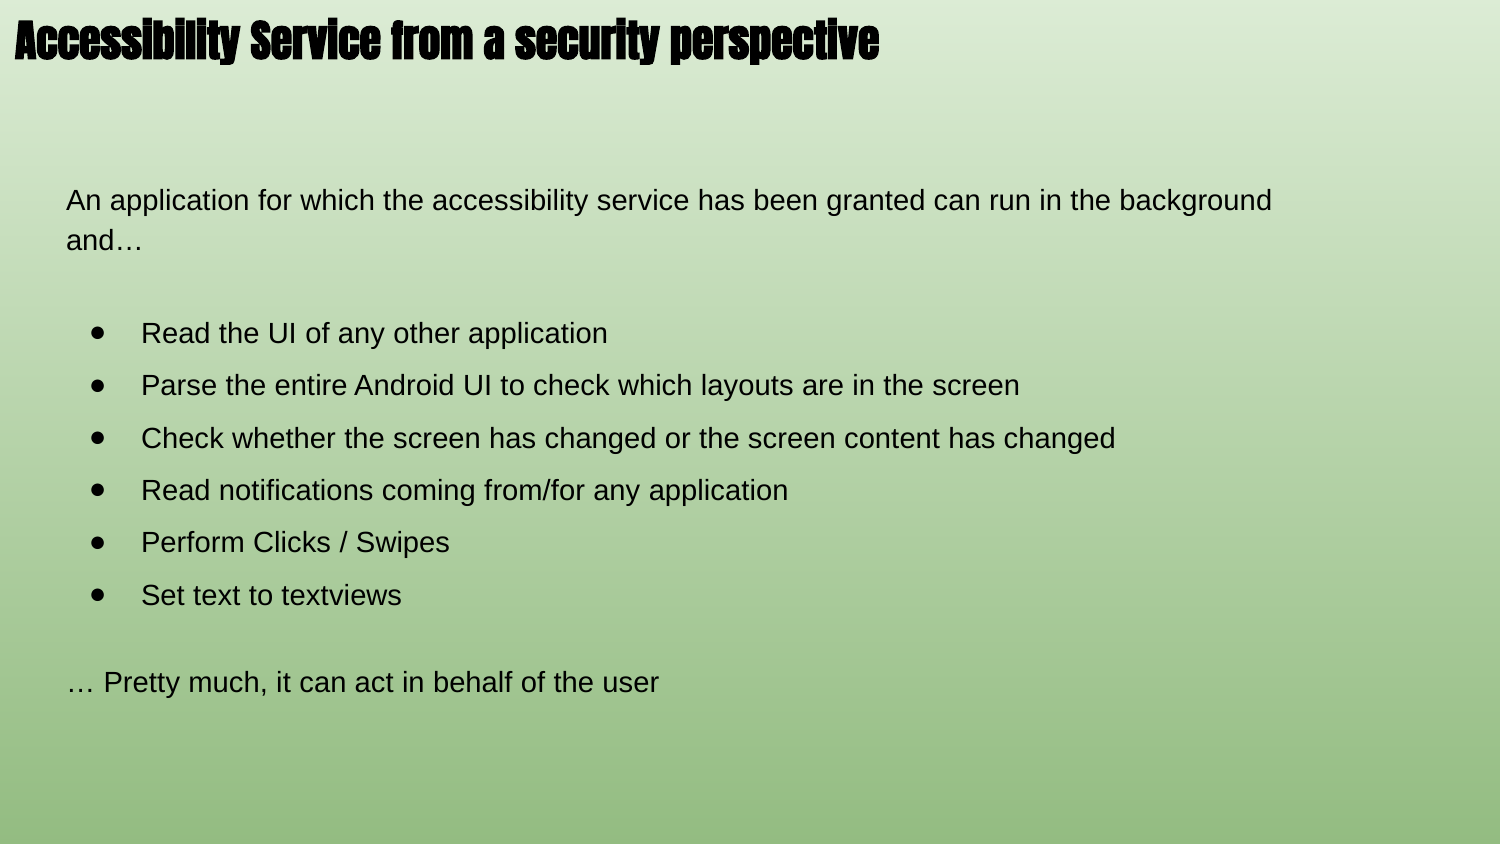

Accessibility Service from a security perspective
An application for which the accessibility service has been granted can run in the background and…

Read the UI of any other application
Parse the entire Android UI to check which layouts are in the screen
Check whether the screen has changed or the screen content has changed
Read notifications coming from/for any application
Perform Clicks / Swipes
Set text to textviews

… Pretty much, it can act in behalf of the user